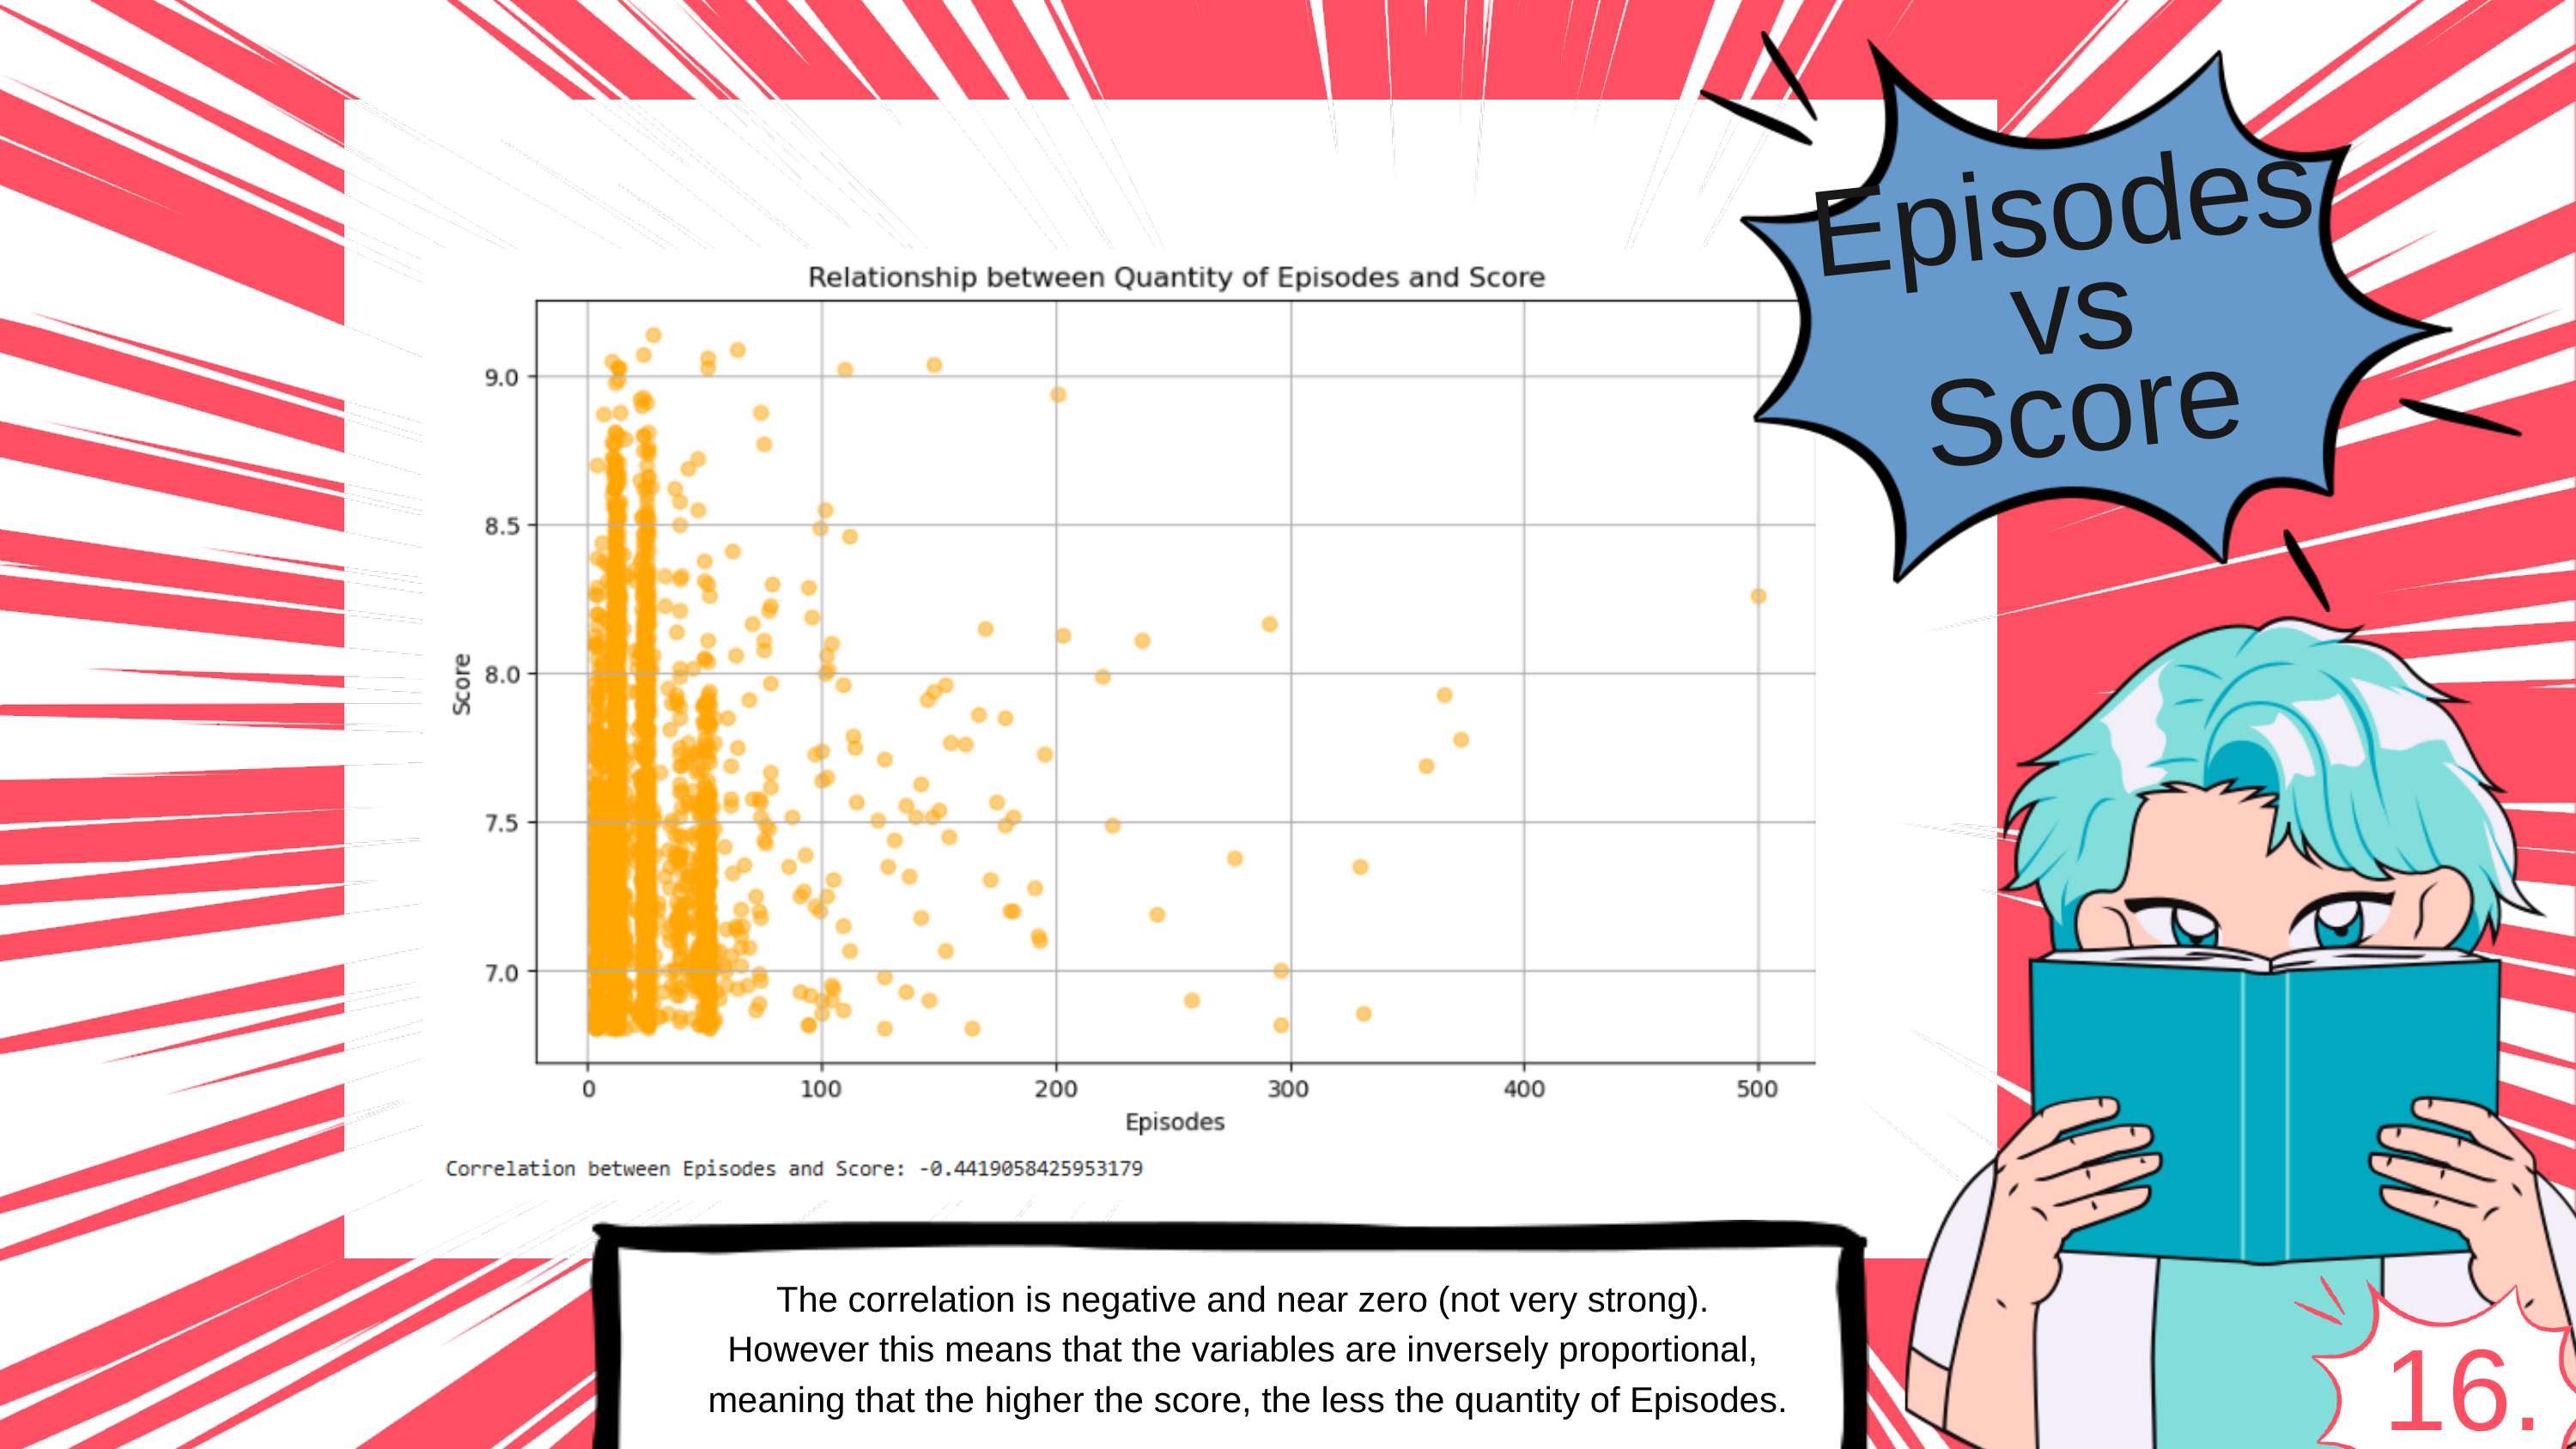

Episodes
vs
Score

The correlation is negative and near zero (not very strong).
However this means that the variables are inversely proportional,
meaning that the higher the score, the less the quantity of Episodes.

16.